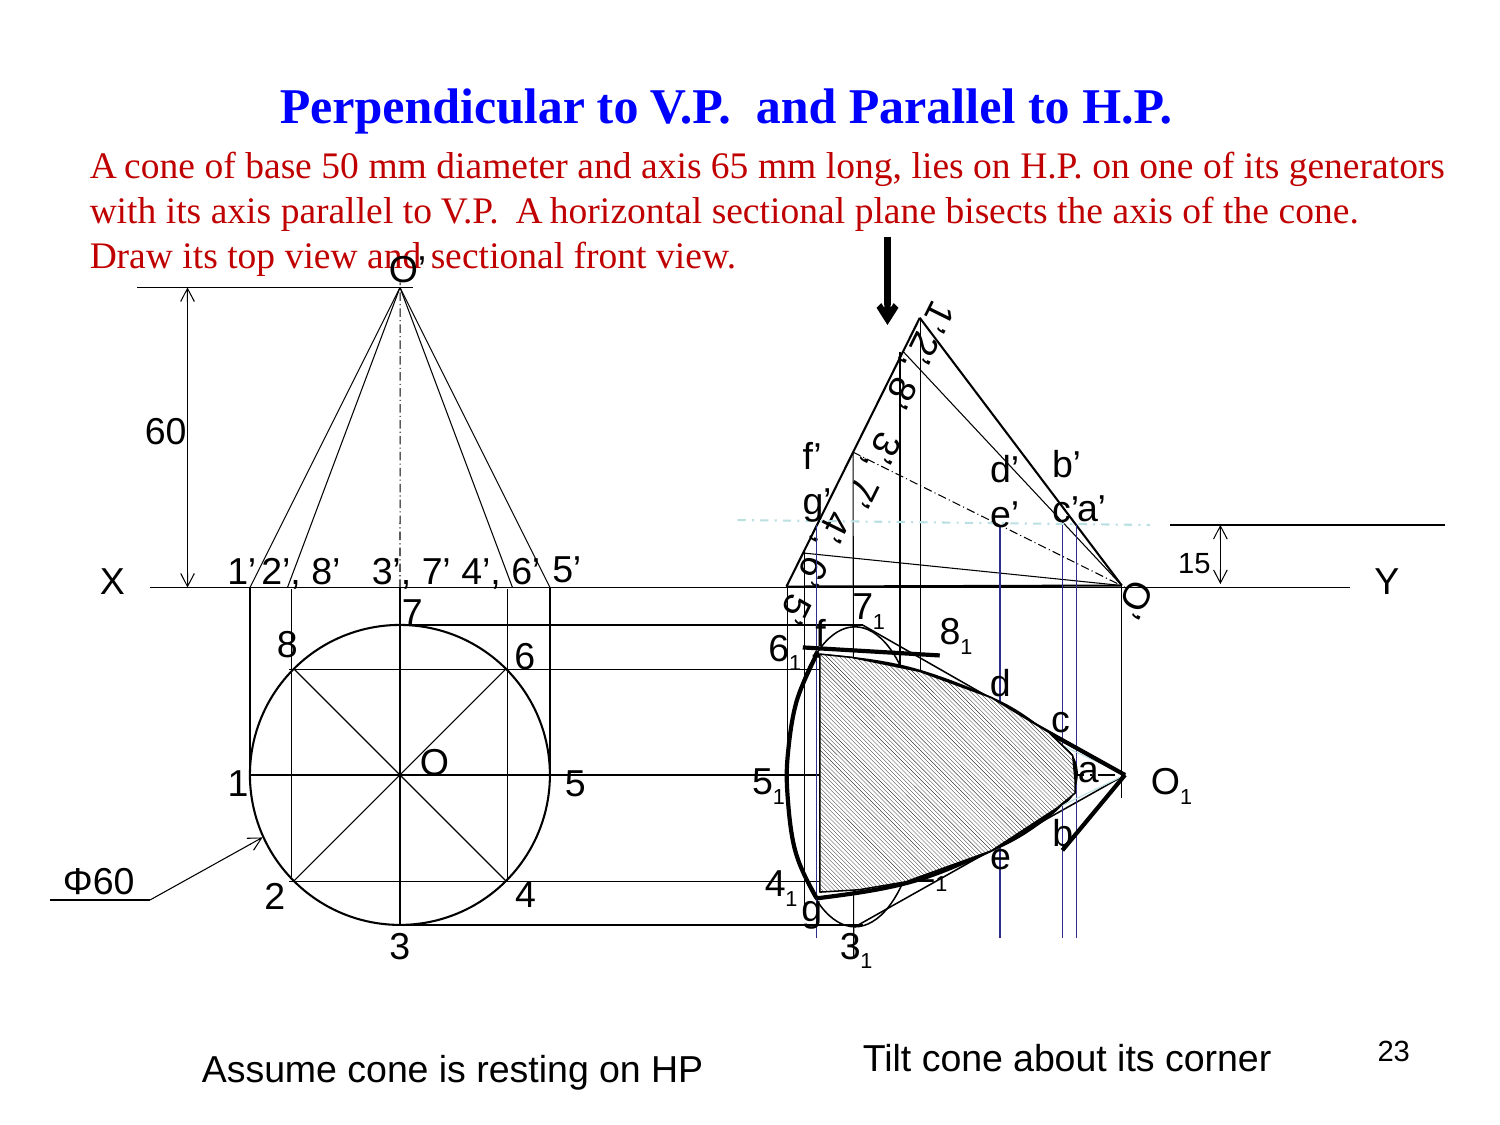

Perpendicular to V.P.  and Parallel to H.P.
A cone of base 50 mm diameter and axis 65 mm long, lies on H.P. on one of its generators with its axis parallel to V.P.  A horizontal sectional plane bisects the axis of the cone. Draw its top view and sectional front view.
O’
5’
1’
2’, 8’
3’, 7’
4’, 6’
60
O’
3’, 7’
5’
1’
2’, 8’
4’, 6’
f’
g’
b’
c’
d’
e’
a’
15
X
Y
71
81
61
11
51
21
41
31
O1
7
8
6
1
5
4
2
3
f
d
c
a
b
e
g

O
Φ60
23
Tilt cone about its corner
Assume cone is resting on HP